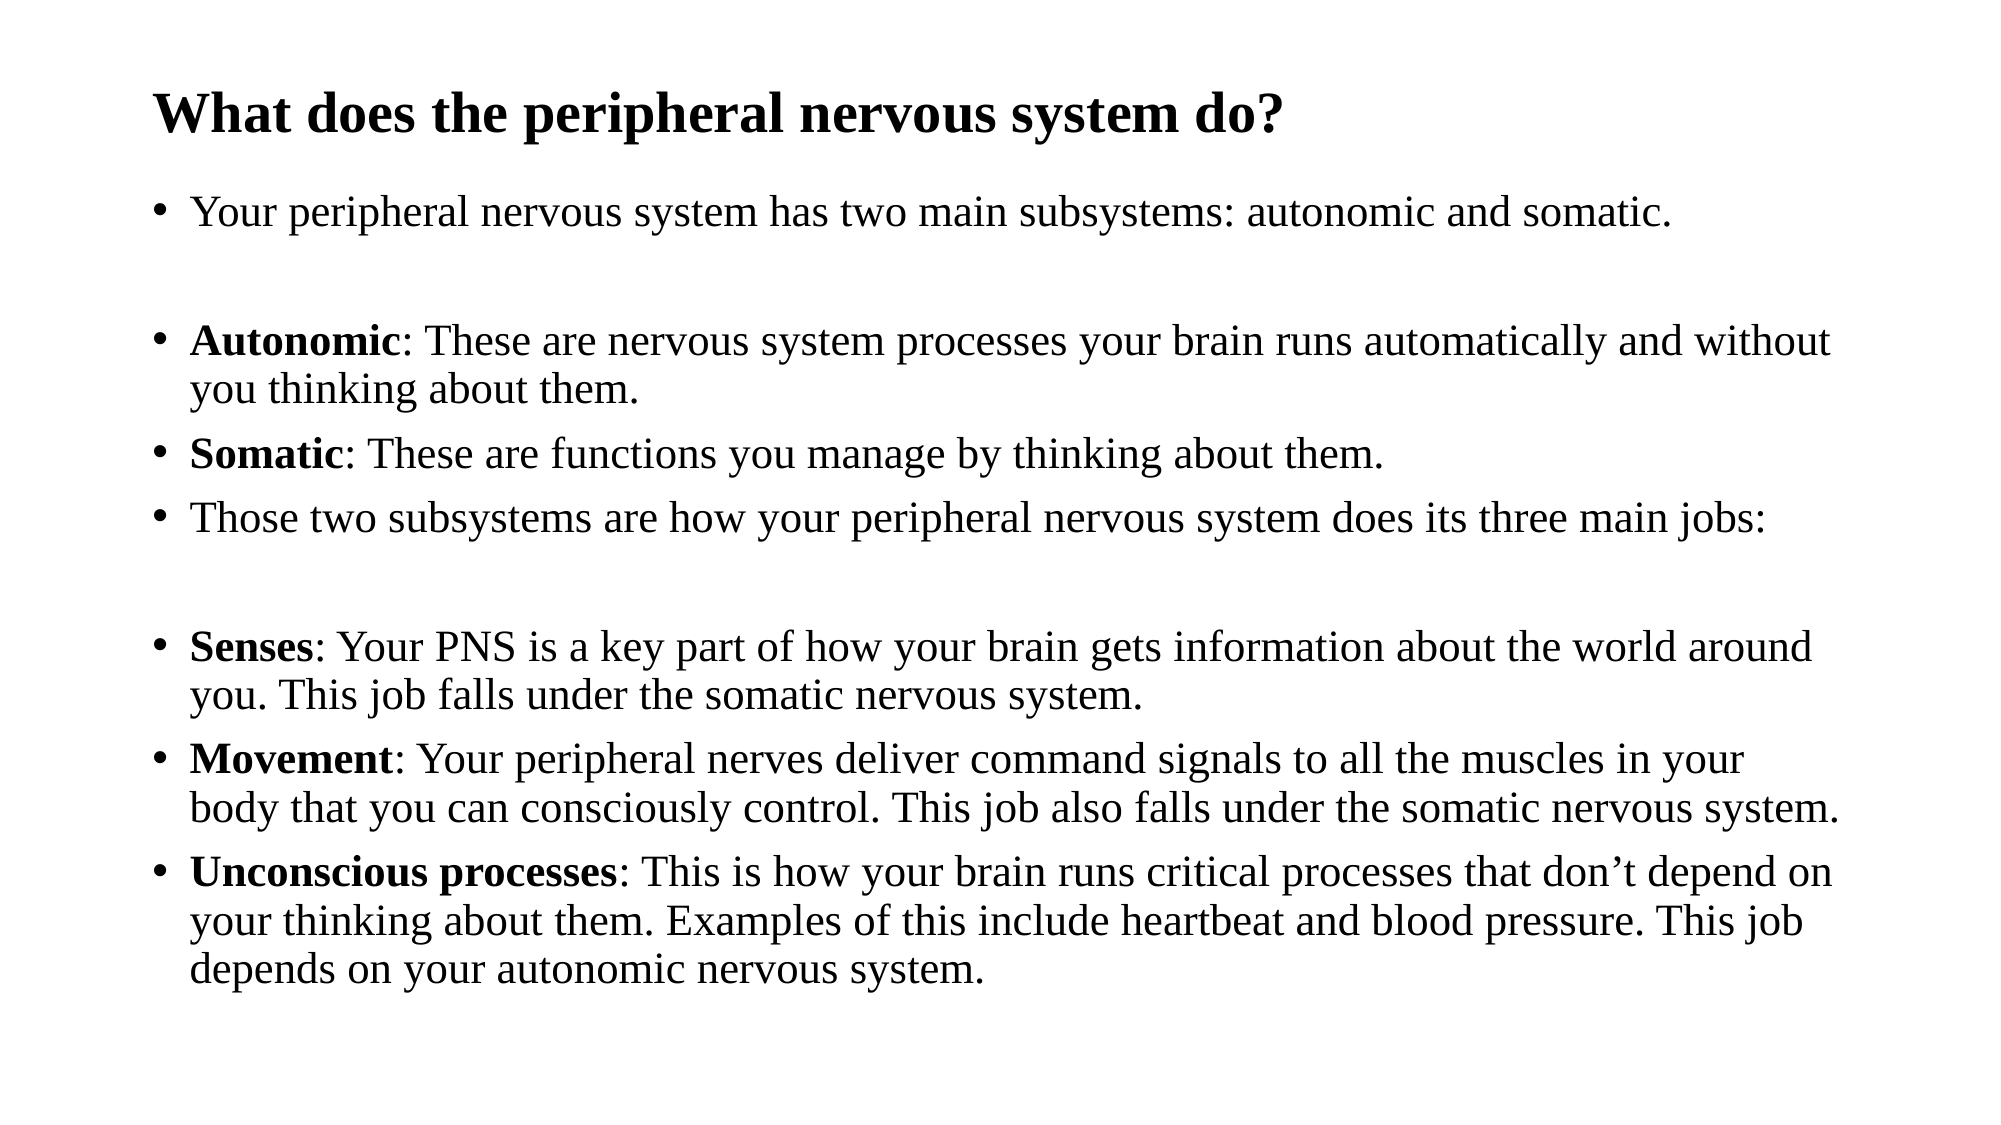

# What does the peripheral nervous system do?
Your peripheral nervous system has two main subsystems: autonomic and somatic.

Autonomic: These are nervous system processes your brain runs automatically and without you thinking about them.
Somatic: These are functions you manage by thinking about them.
Those two subsystems are how your peripheral nervous system does its three main jobs:

Senses: Your PNS is a key part of how your brain gets information about the world around you. This job falls under the somatic nervous system.
Movement: Your peripheral nerves deliver command signals to all the muscles in your body that you can consciously control. This job also falls under the somatic nervous system.
Unconscious processes: This is how your brain runs critical processes that don’t depend on your thinking about them. Examples of this include heartbeat and blood pressure. This job depends on your autonomic nervous system.